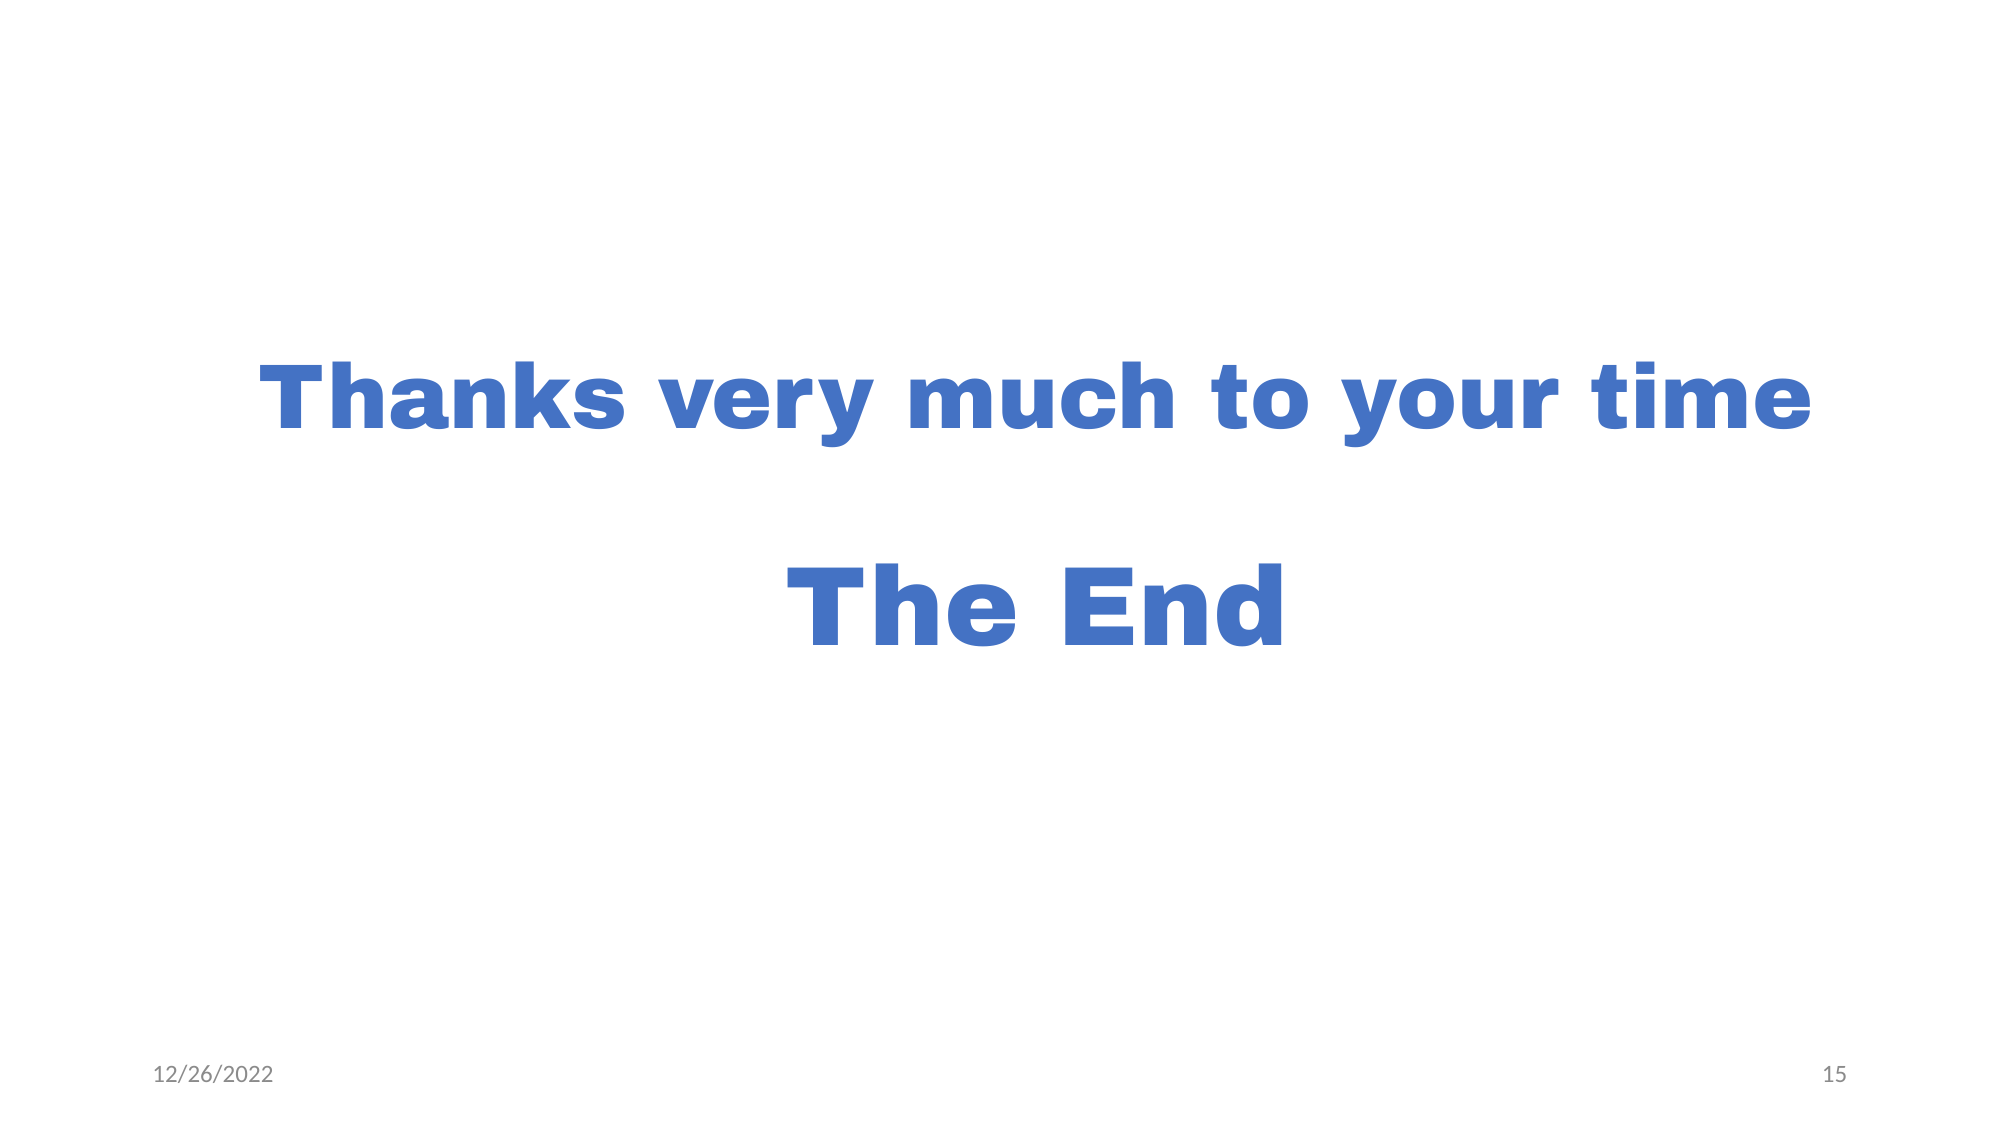

# Thanks very much to your time The End
12/26/2022
15